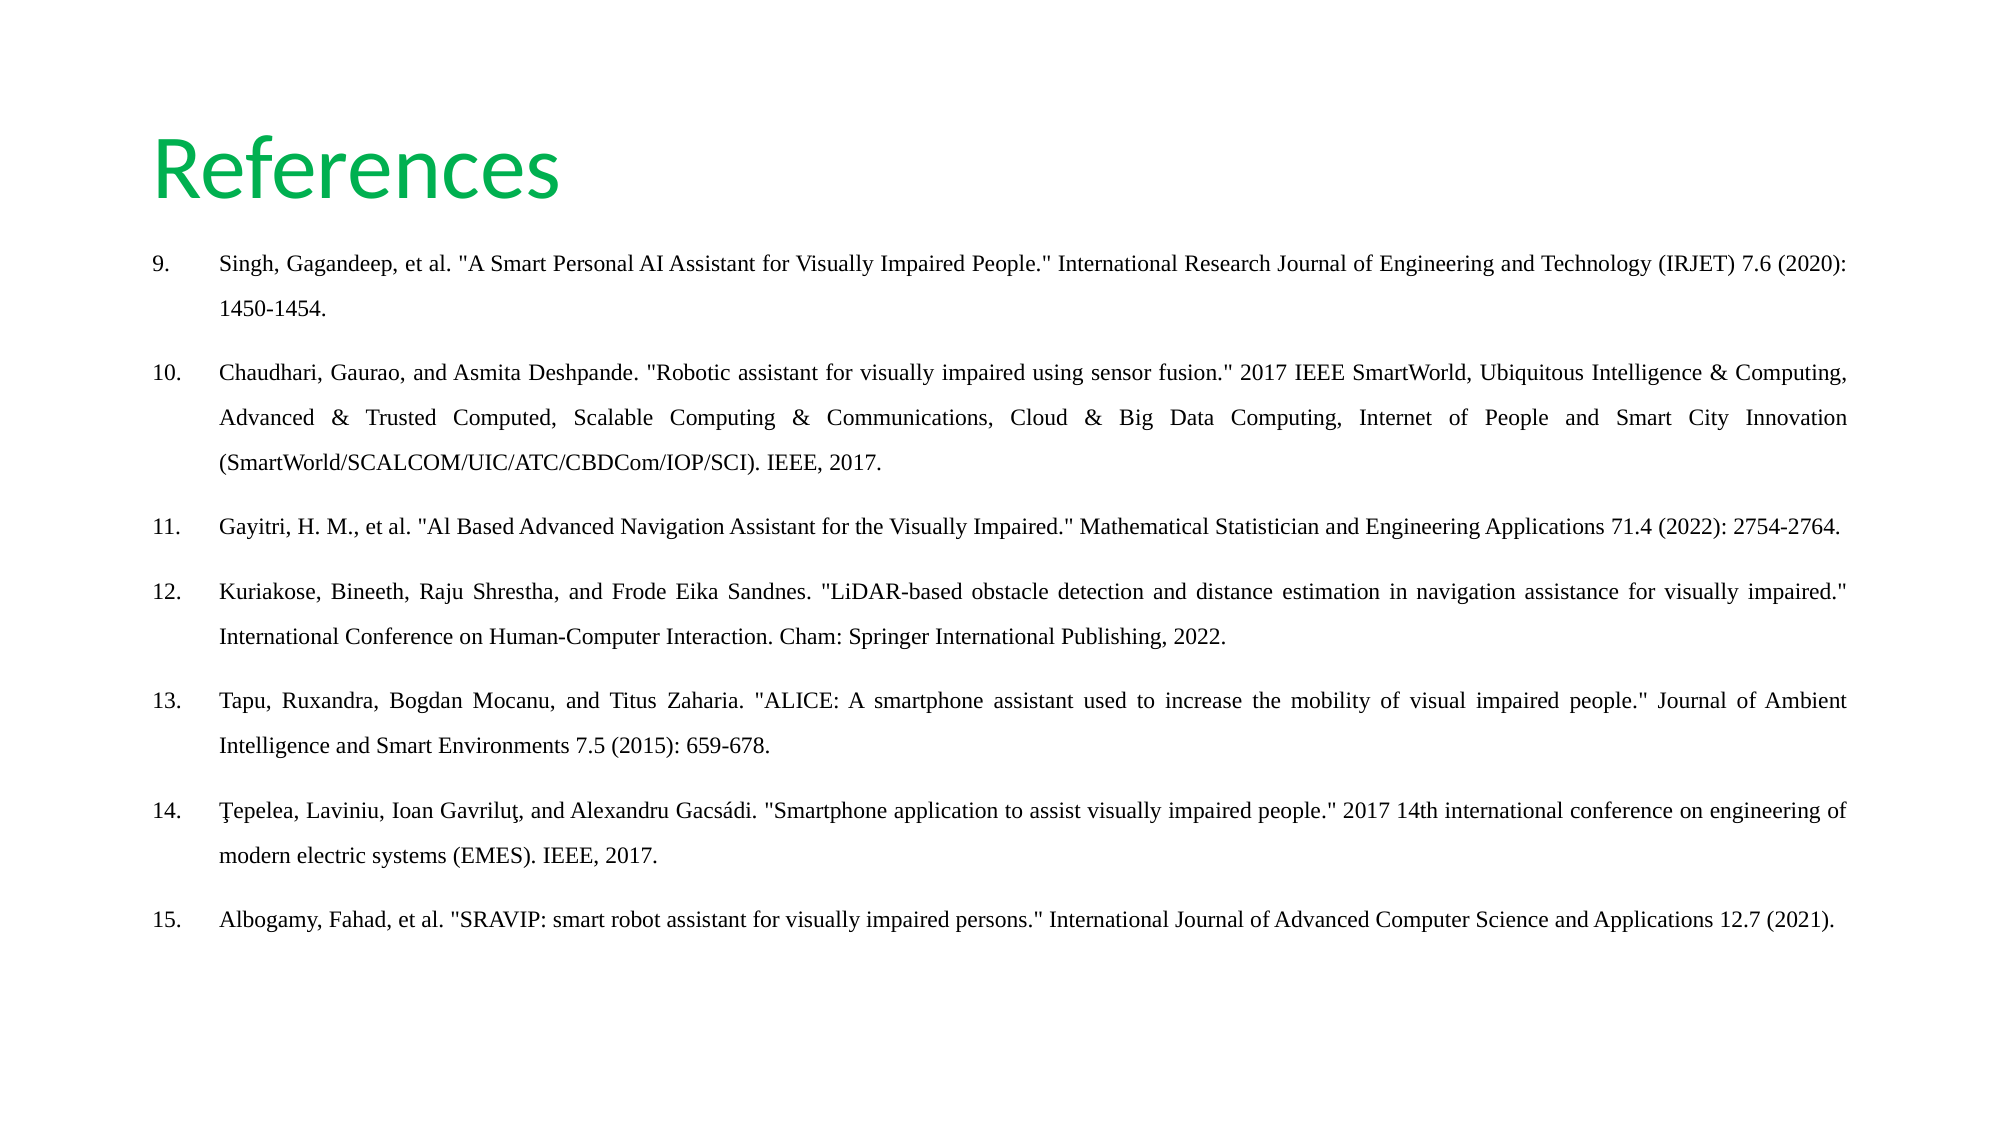

# References
Singh, Gagandeep, et al. "A Smart Personal AI Assistant for Visually Impaired People." International Research Journal of Engineering and Technology (IRJET) 7.6 (2020): 1450-1454.
Chaudhari, Gaurao, and Asmita Deshpande. "Robotic assistant for visually impaired using sensor fusion." 2017 IEEE SmartWorld, Ubiquitous Intelligence & Computing, Advanced & Trusted Computed, Scalable Computing & Communications, Cloud & Big Data Computing, Internet of People and Smart City Innovation (SmartWorld/SCALCOM/UIC/ATC/CBDCom/IOP/SCI). IEEE, 2017.
Gayitri, H. M., et al. "Al Based Advanced Navigation Assistant for the Visually Impaired." Mathematical Statistician and Engineering Applications 71.4 (2022): 2754-2764.
Kuriakose, Bineeth, Raju Shrestha, and Frode Eika Sandnes. "LiDAR-based obstacle detection and distance estimation in navigation assistance for visually impaired." International Conference on Human-Computer Interaction. Cham: Springer International Publishing, 2022.
Tapu, Ruxandra, Bogdan Mocanu, and Titus Zaharia. "ALICE: A smartphone assistant used to increase the mobility of visual impaired people." Journal of Ambient Intelligence and Smart Environments 7.5 (2015): 659-678.
Ţepelea, Laviniu, Ioan Gavriluţ, and Alexandru Gacsádi. "Smartphone application to assist visually impaired people." 2017 14th international conference on engineering of modern electric systems (EMES). IEEE, 2017.
Albogamy, Fahad, et al. "SRAVIP: smart robot assistant for visually impaired persons." International Journal of Advanced Computer Science and Applications 12.7 (2021).